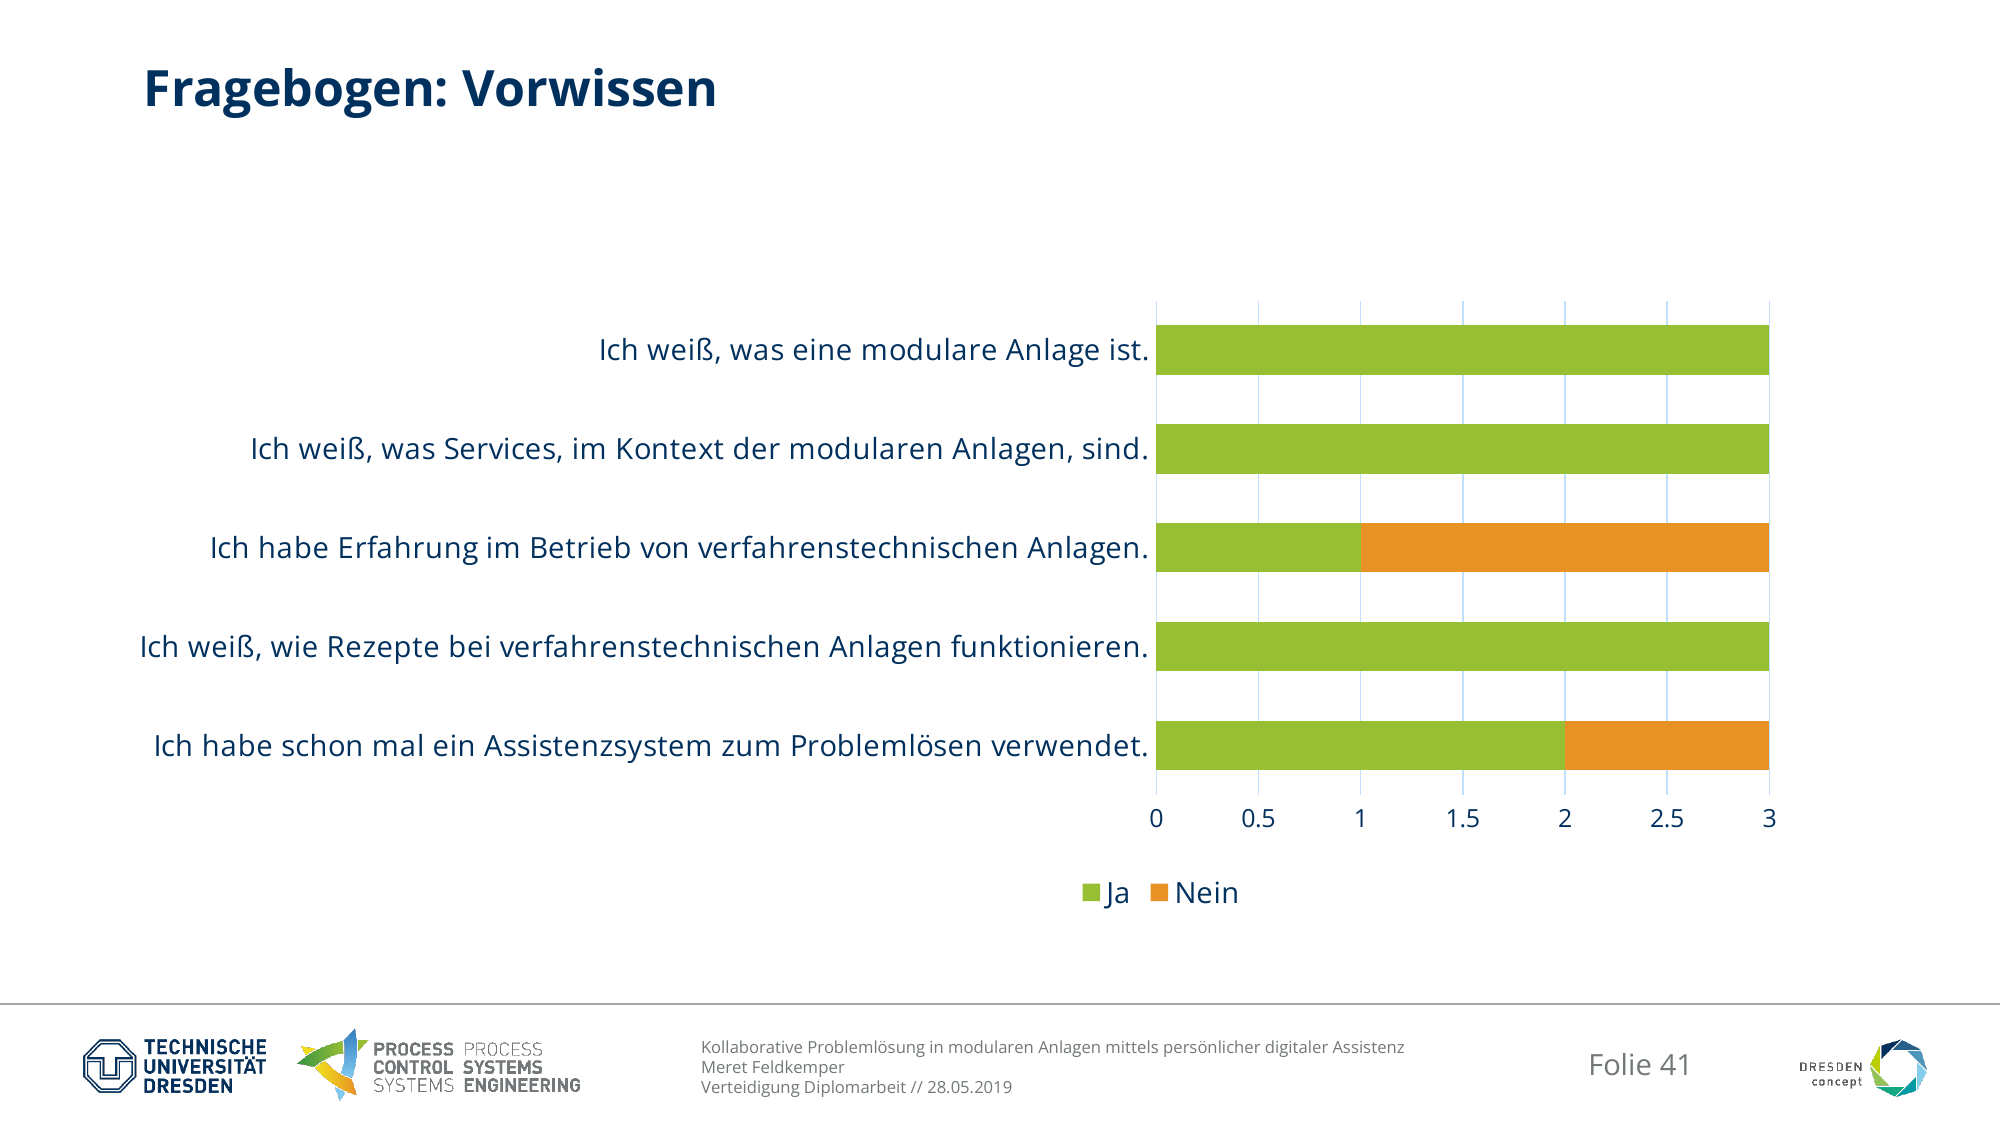

# Fragebogen: Vorwissen

### Chart:

| Category | Ja | Nein |
|---|---|---|
| Ich habe schon mal ein Assistenzsystem zum Problemlösen verwendet. | 2.0 | 1.0 |
| Ich weiß, wie Rezepte bei verfahrenstechnischen Anlagen funktionieren. | 3.0 | 0.0 |
| Ich habe Erfahrung im Betrieb von verfahrenstechnischen Anlagen. | 1.0 | 2.0 |
| Ich weiß, was Services, im Kontext der modularen Anlagen, sind. | 3.0 | 0.0 |
| Ich weiß, was eine modulare Anlage ist. | 3.0 | 0.0 |